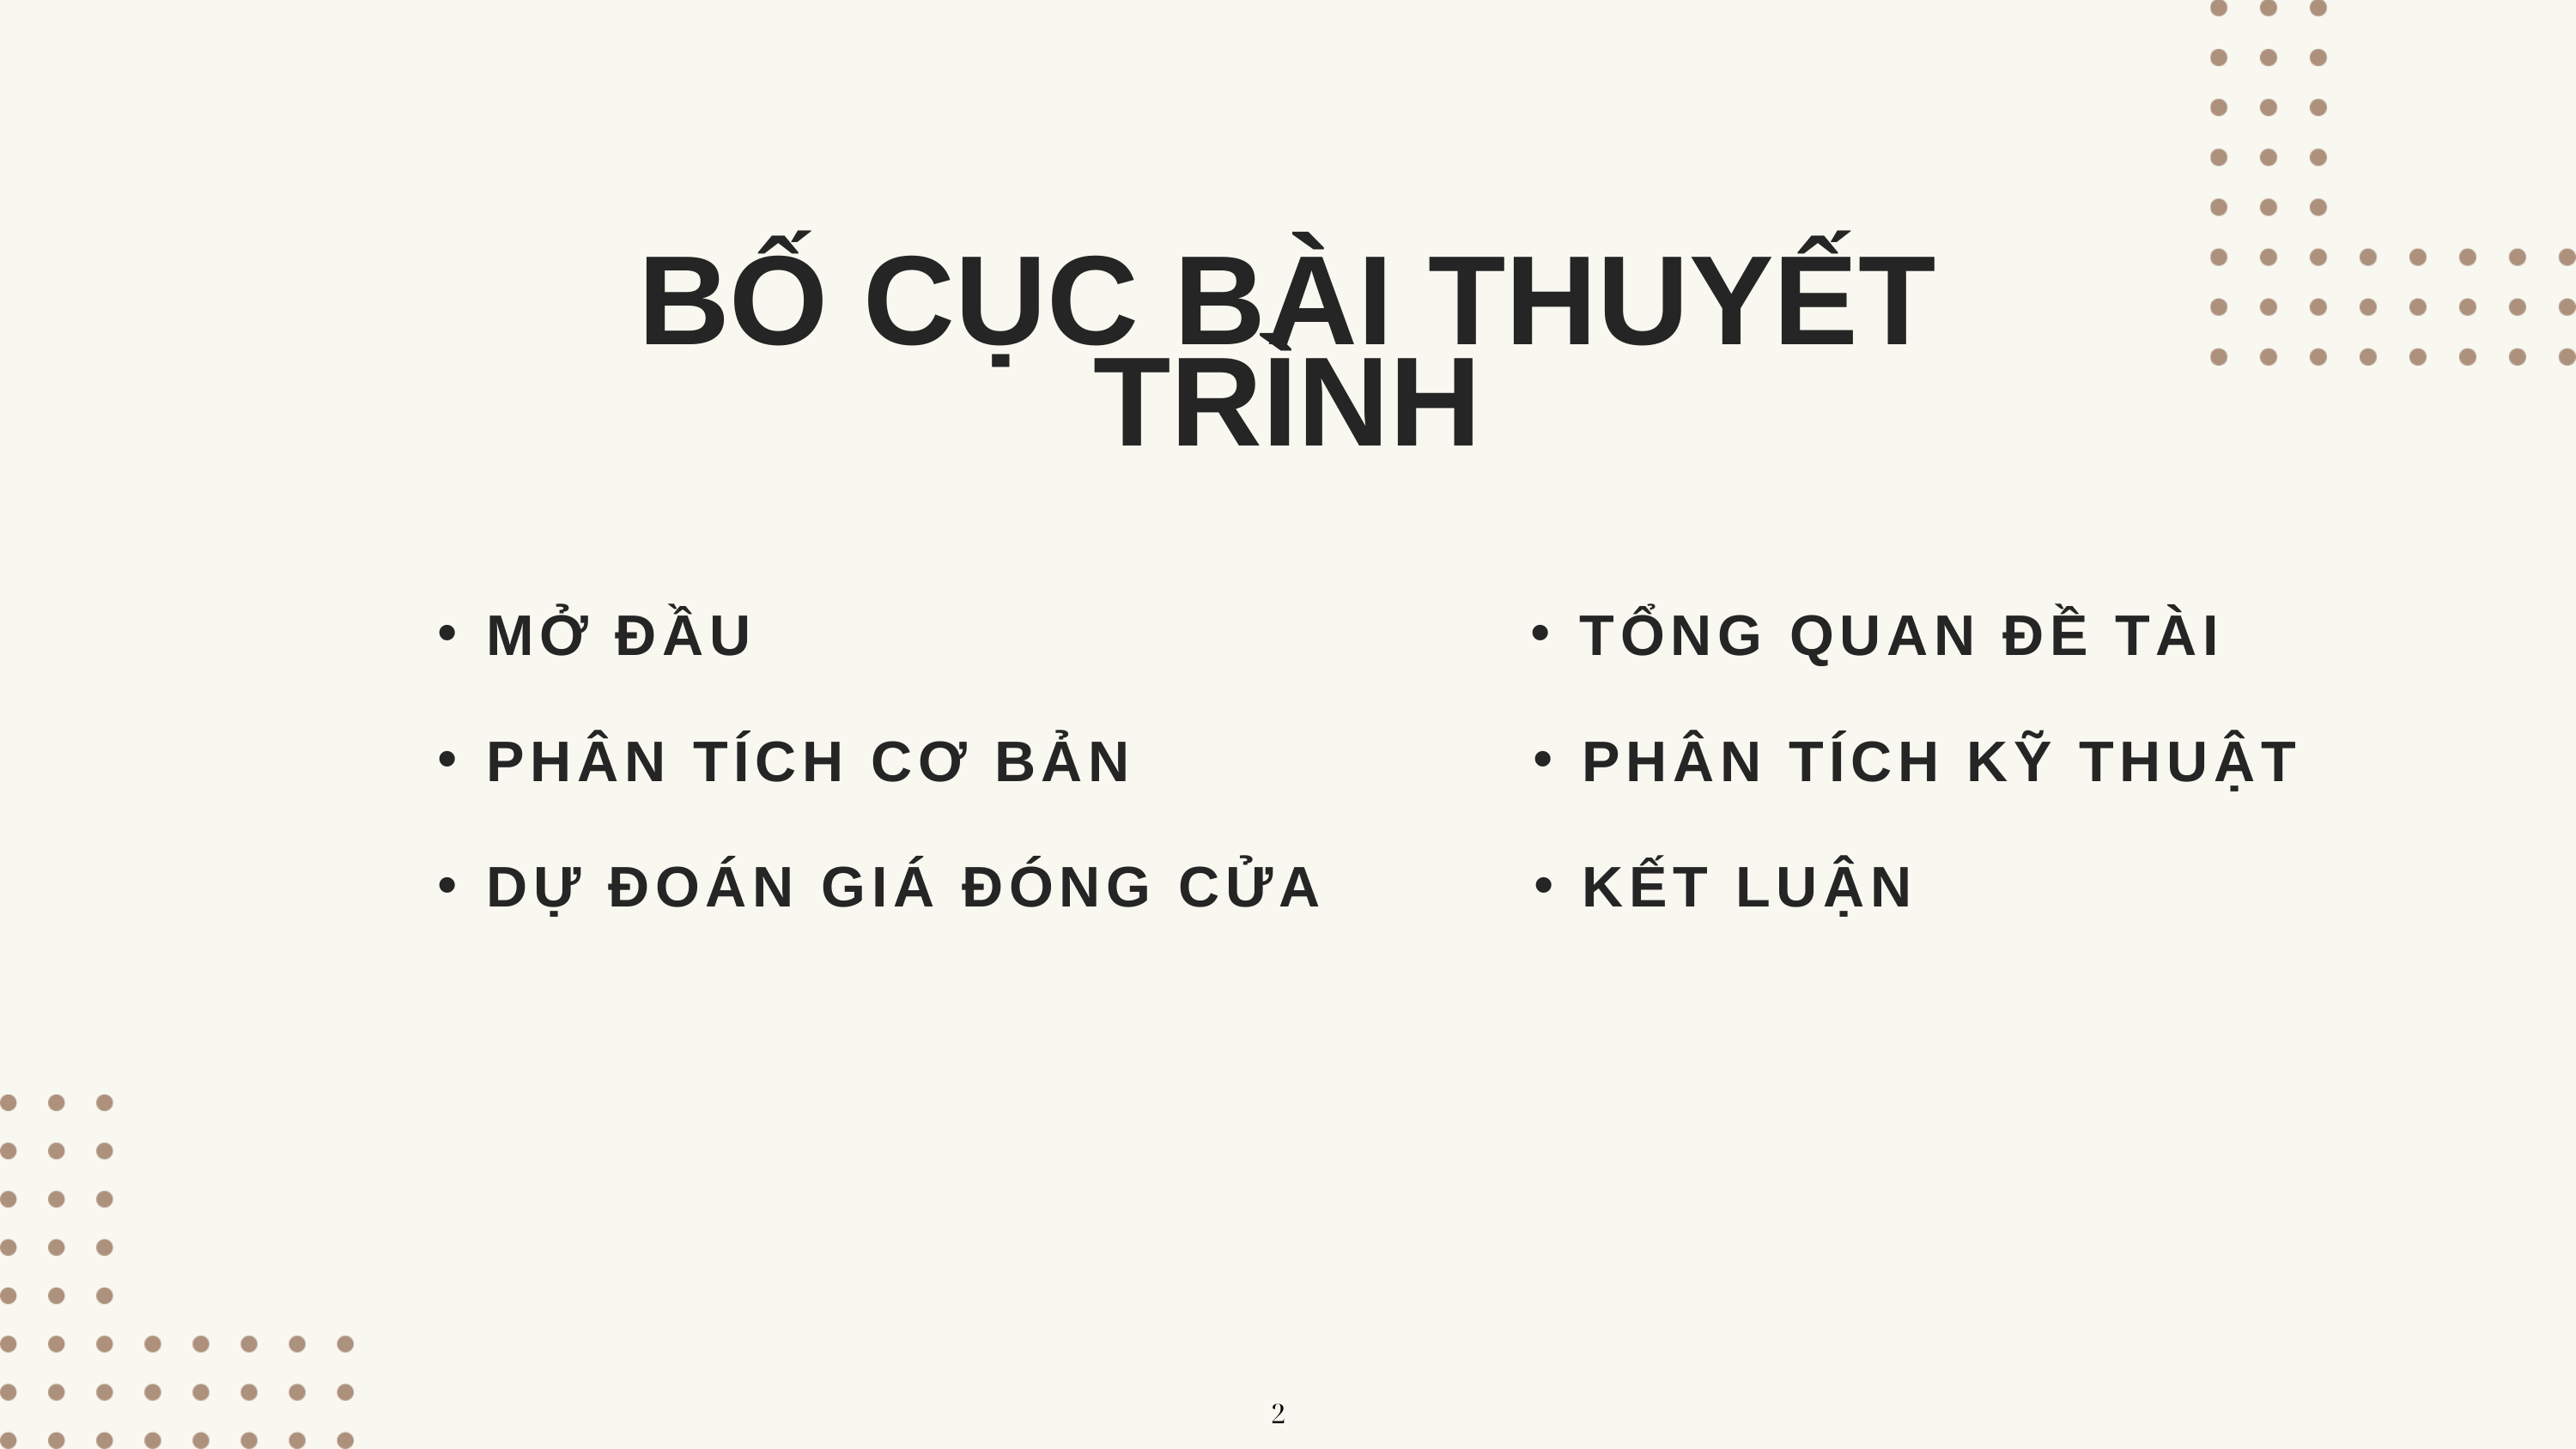

BỐ CỤC BÀI THUYẾT TRÌNH
MỞ ĐẦU
TỔNG QUAN ĐỀ TÀI
PHÂN TÍCH CƠ BẢN
PHÂN TÍCH KỸ THUẬT
DỰ ĐOÁN GIÁ ĐÓNG CỬA
KẾT LUẬN

2